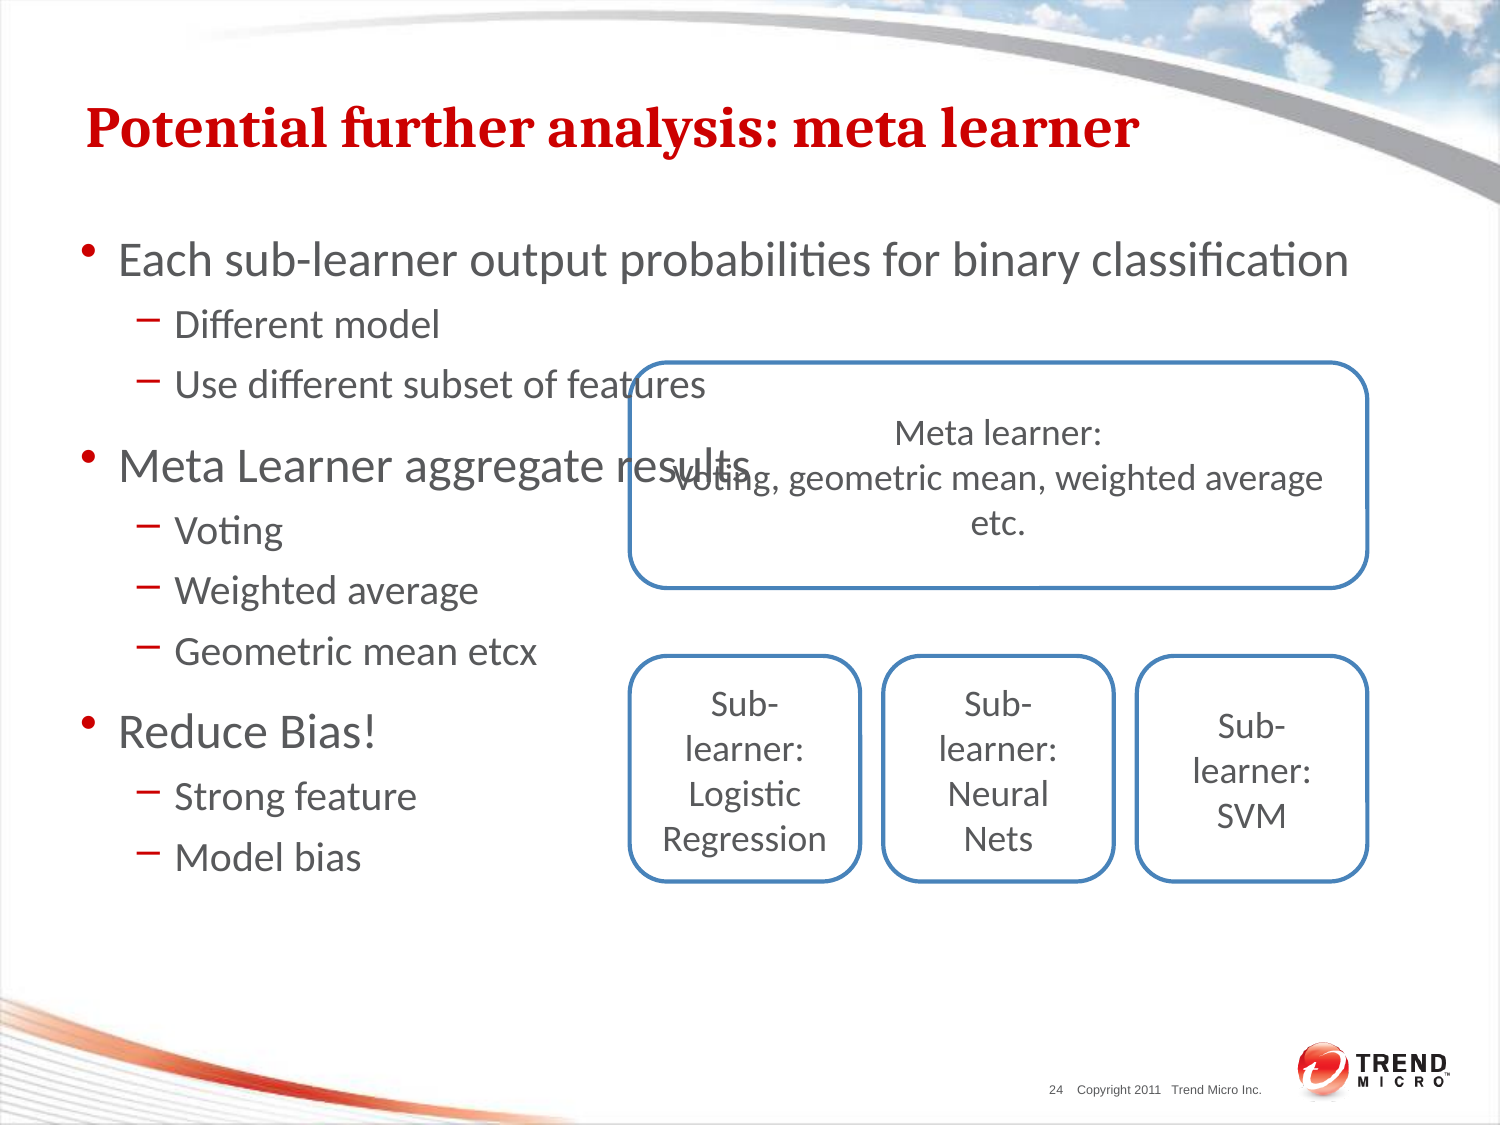

# Potential further analysis: meta learner
Each sub-learner output probabilities for binary classification
Different model
Use different subset of features
Meta Learner aggregate results
Voting
Weighted average
Geometric mean etcx
Reduce Bias!
Strong feature
Model bias

Meta learner:
Sub-learner: Logistic Regression
Sub-learner: Neural Nets
Sub-learner:
SVM